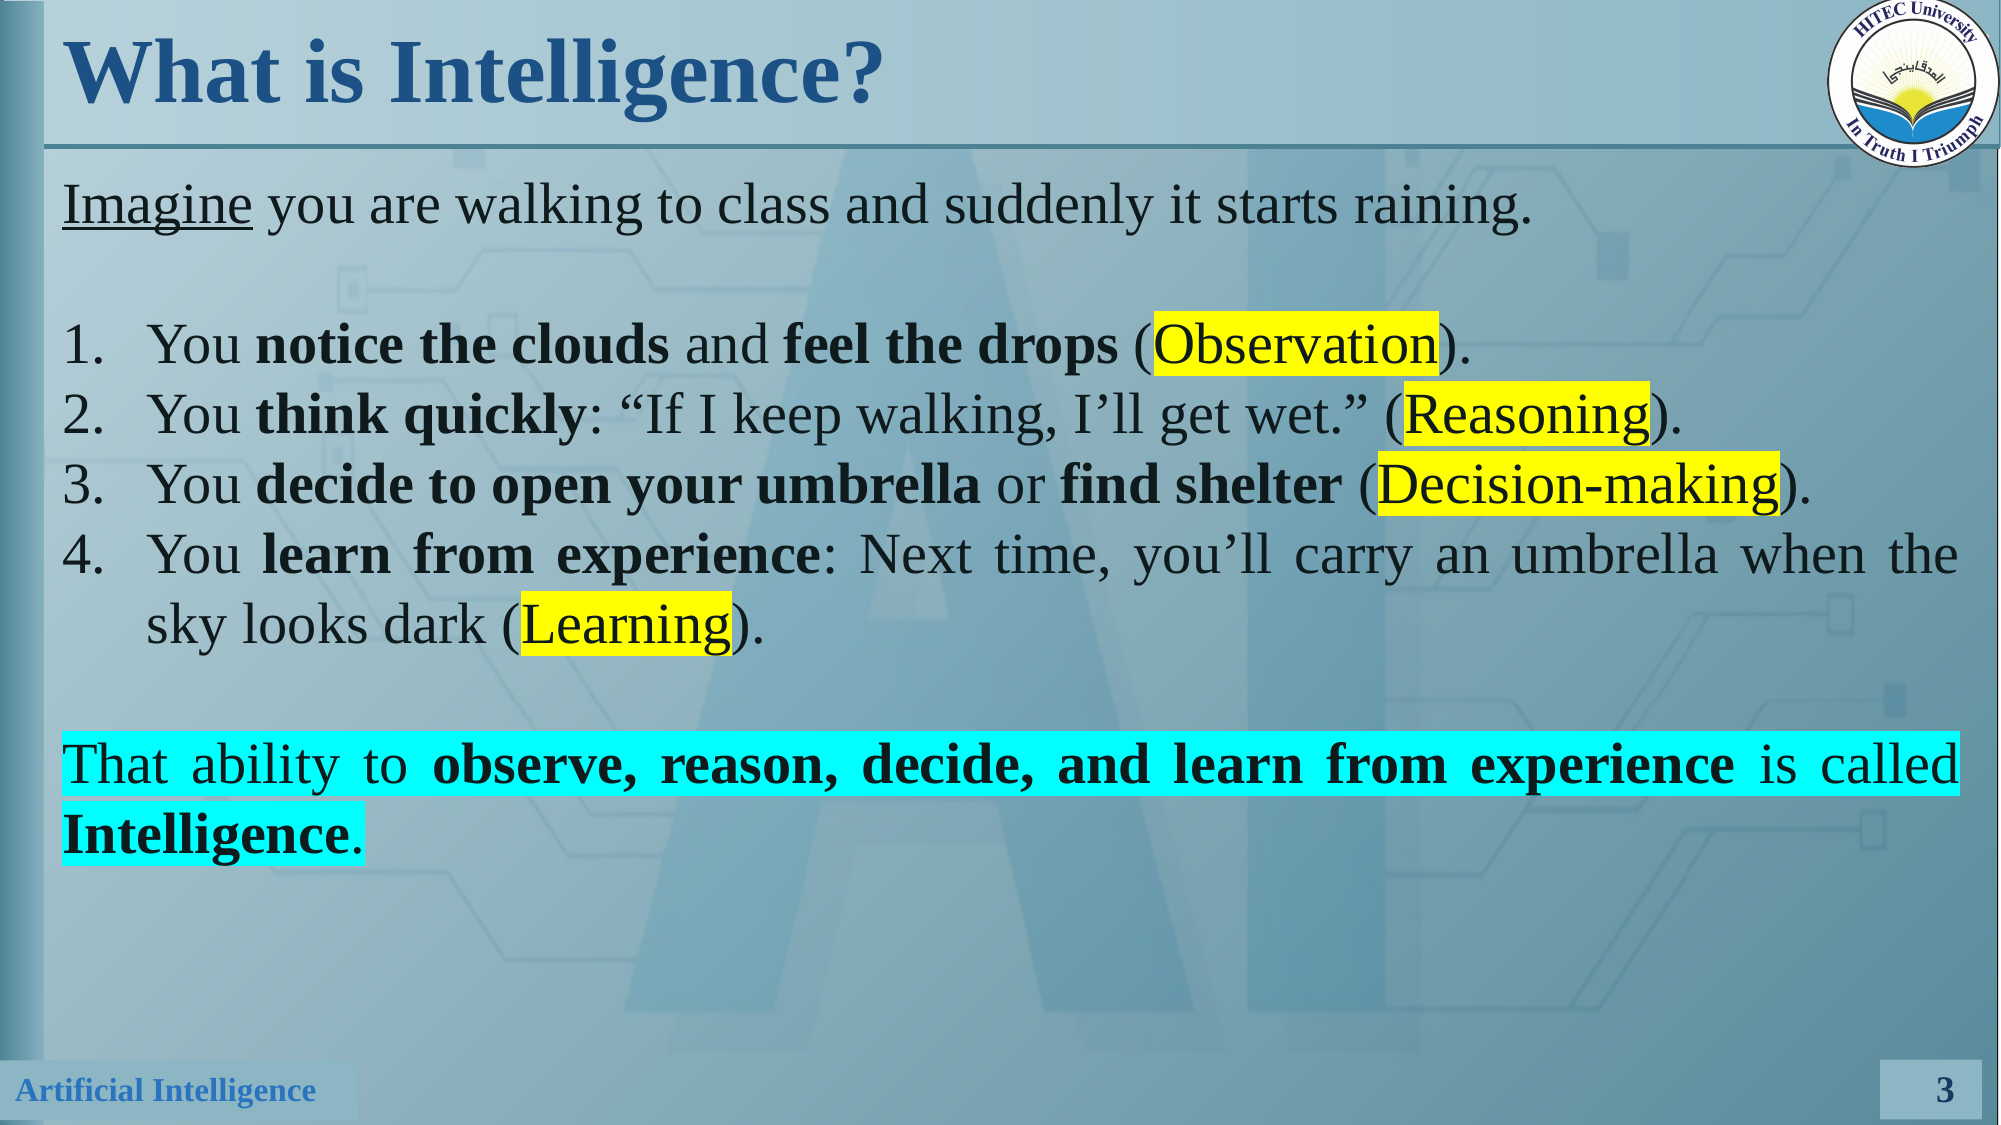

# What is Intelligence?
Imagine you are walking to class and suddenly it starts raining.

You notice the clouds and feel the drops (Observation).
You think quickly: “If I keep walking, I’ll get wet.” (Reasoning).
You decide to open your umbrella or find shelter (Decision-making).
You learn from experience: Next time, you’ll carry an umbrella when the sky looks dark (Learning).

That ability to observe, reason, decide, and learn from experience is called Intelligence.

3